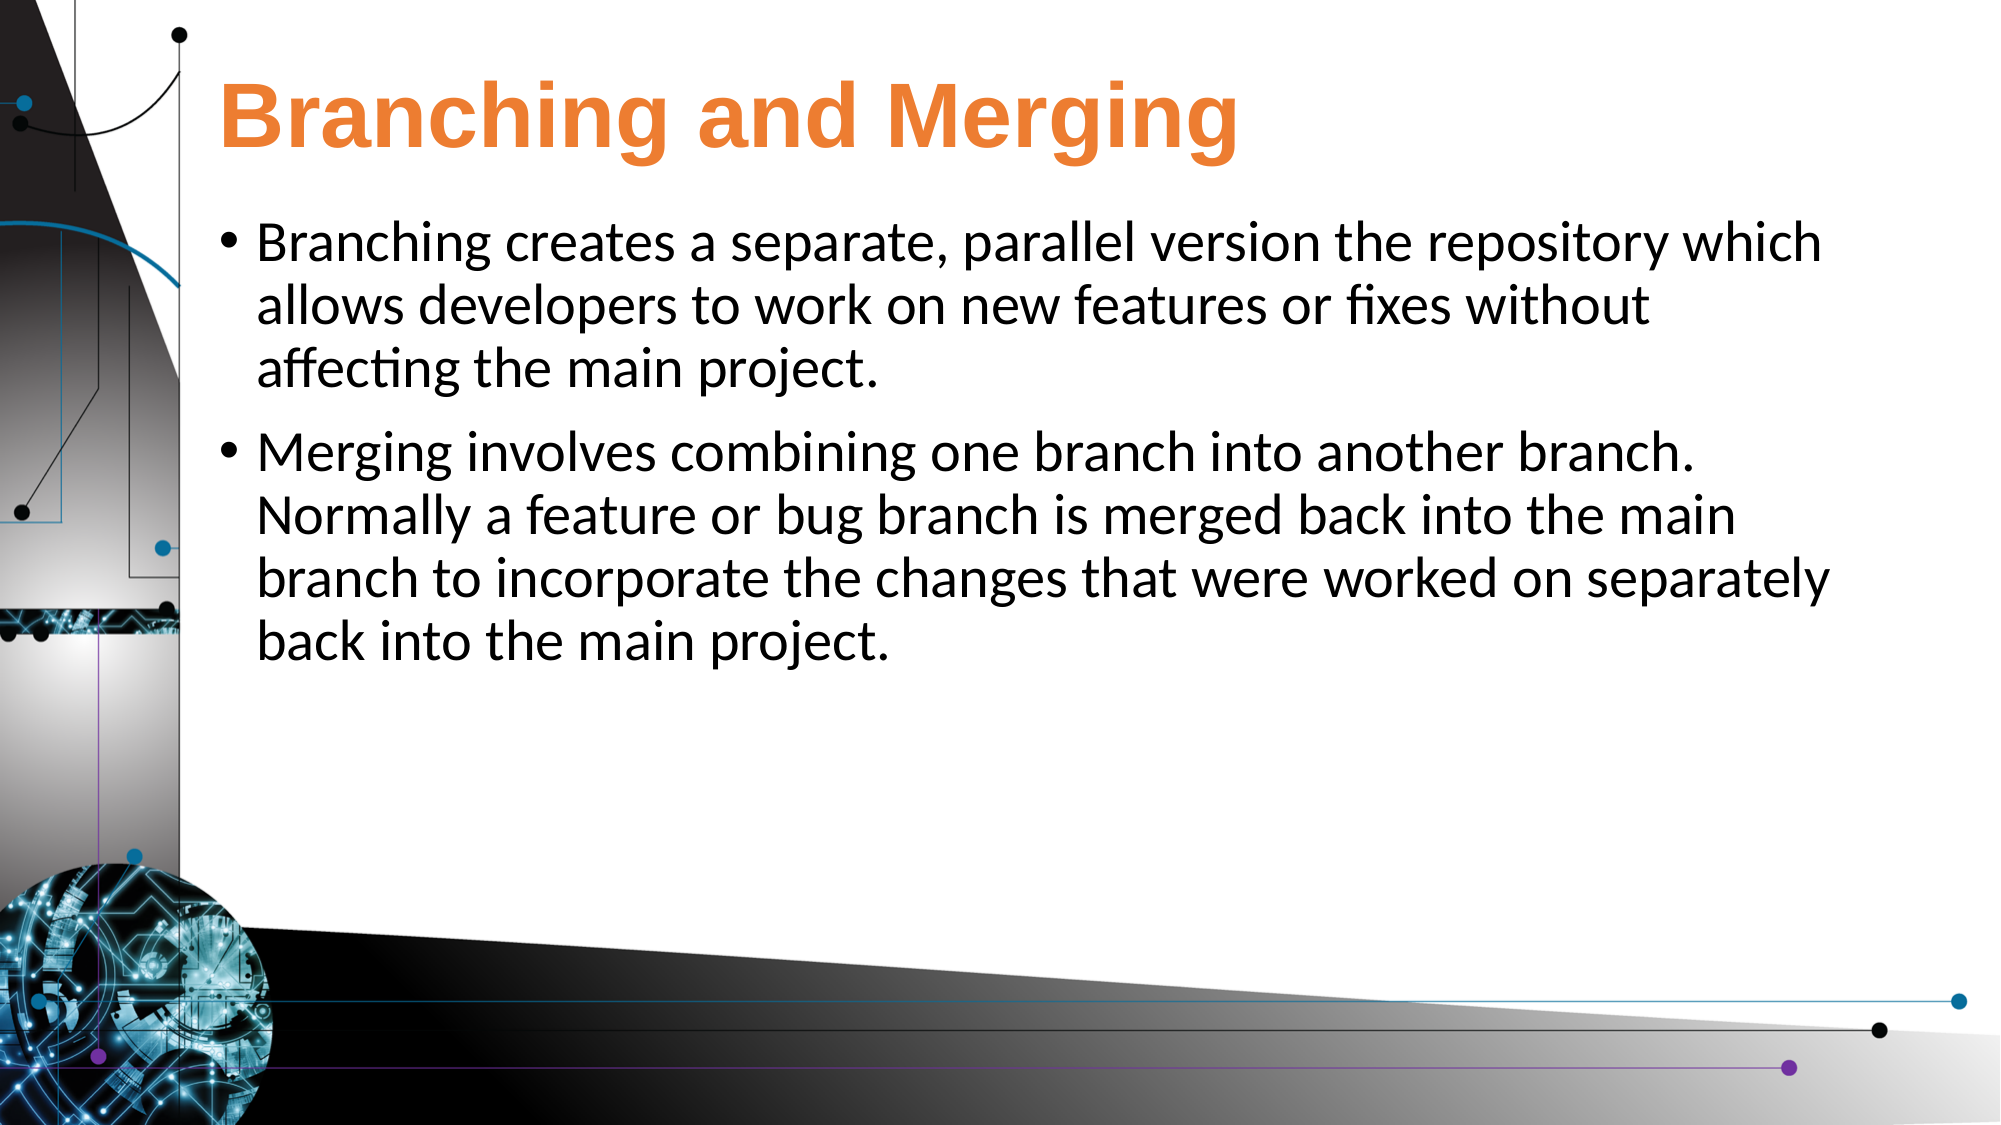

# Branching and Merging
Branching creates a separate, parallel version the repository which  allows developers to work on new features or fixes without affecting the main project.
Merging involves combining one branch into another branch. Normally a feature or bug branch is merged back into the main branch to incorporate the changes that were worked on separately back into the main project.